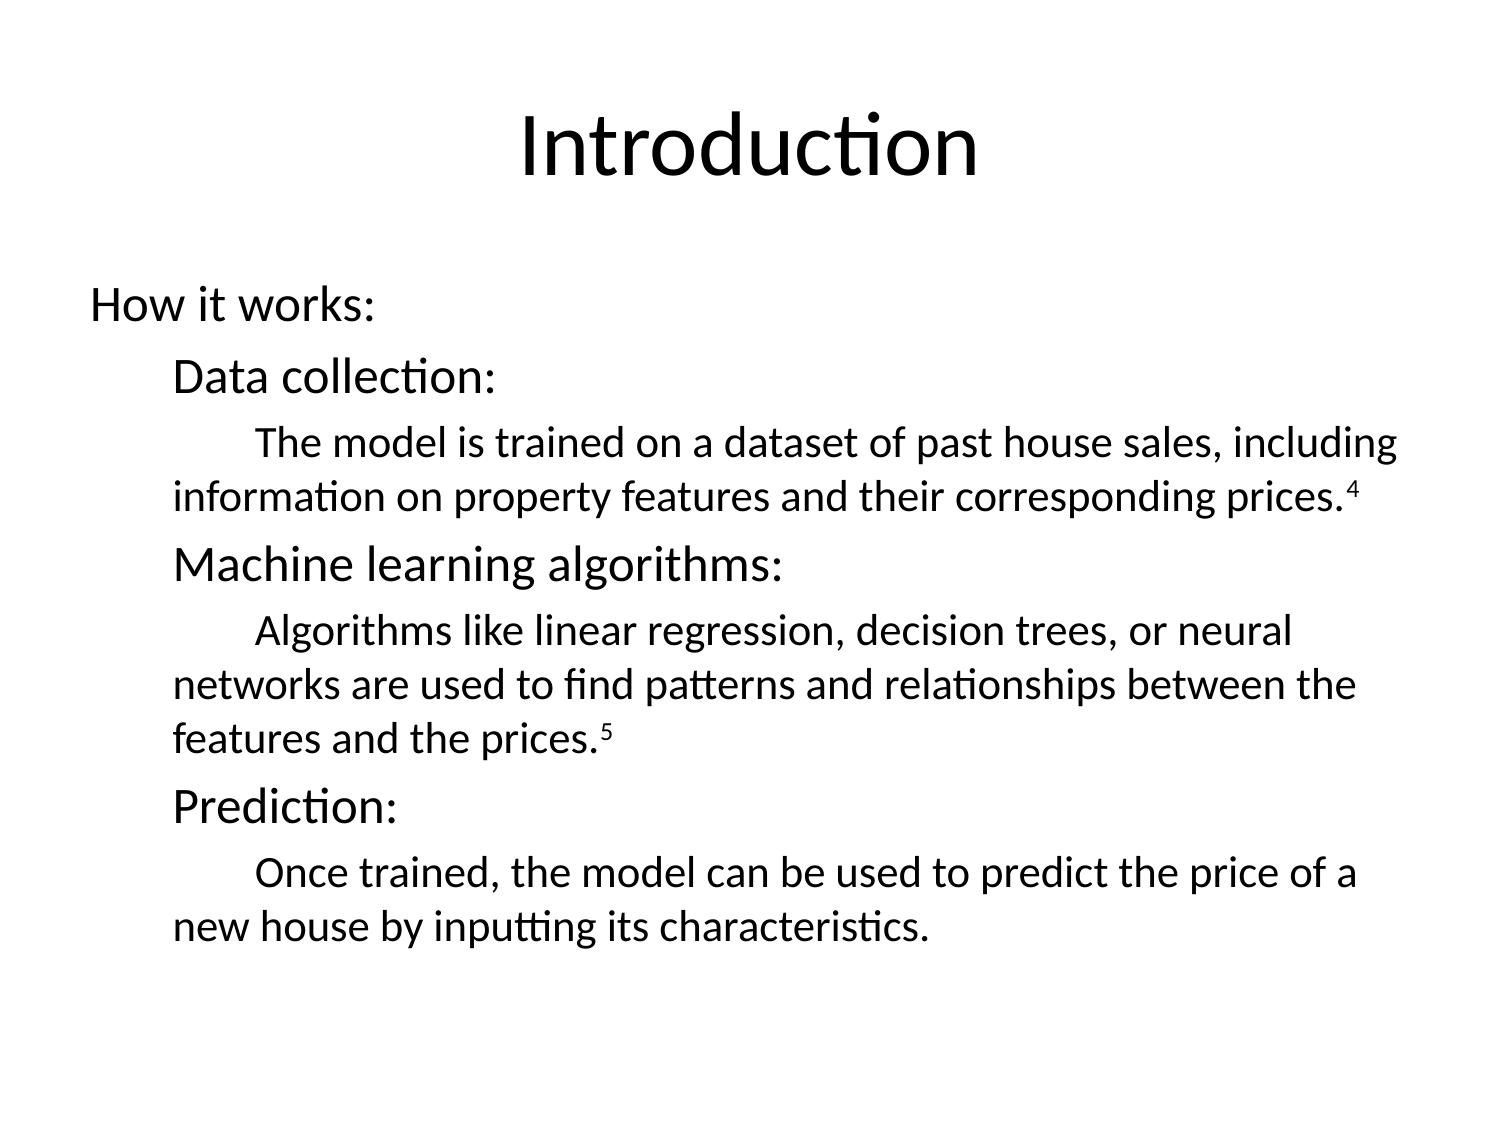

# Introduction
How it works:
Data collection:
The model is trained on a dataset of past house sales, including information on property features and their corresponding prices.4
Machine learning algorithms:
Algorithms like linear regression, decision trees, or neural networks are used to find patterns and relationships between the features and the prices.5
Prediction:
Once trained, the model can be used to predict the price of a new house by inputting its characteristics.